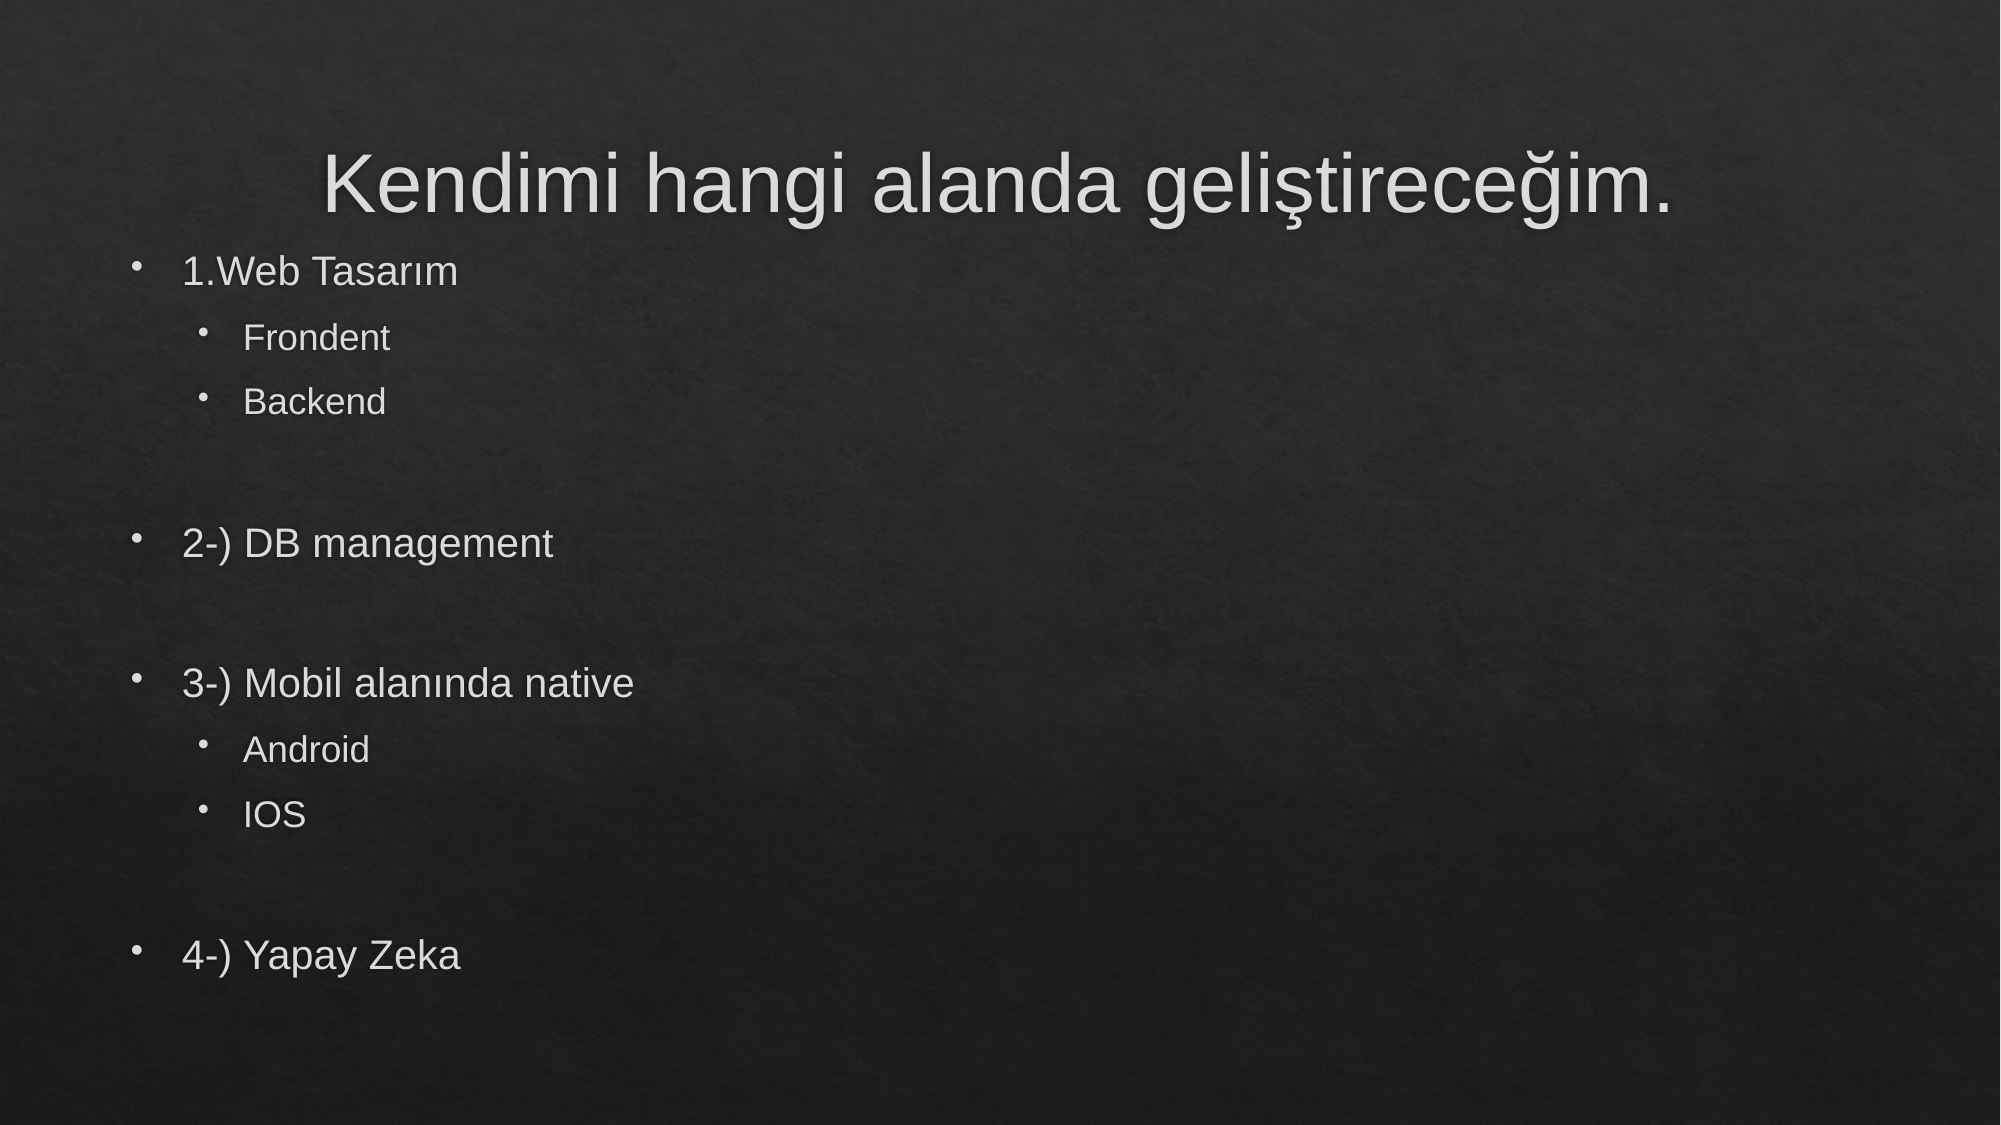

# Kendimi hangi alanda geliştireceğim.
1.Web Tasarım
Frondent
Backend

2-) DB management

3-) Mobil alanında native
Android
IOS

4-) Yapay Zeka